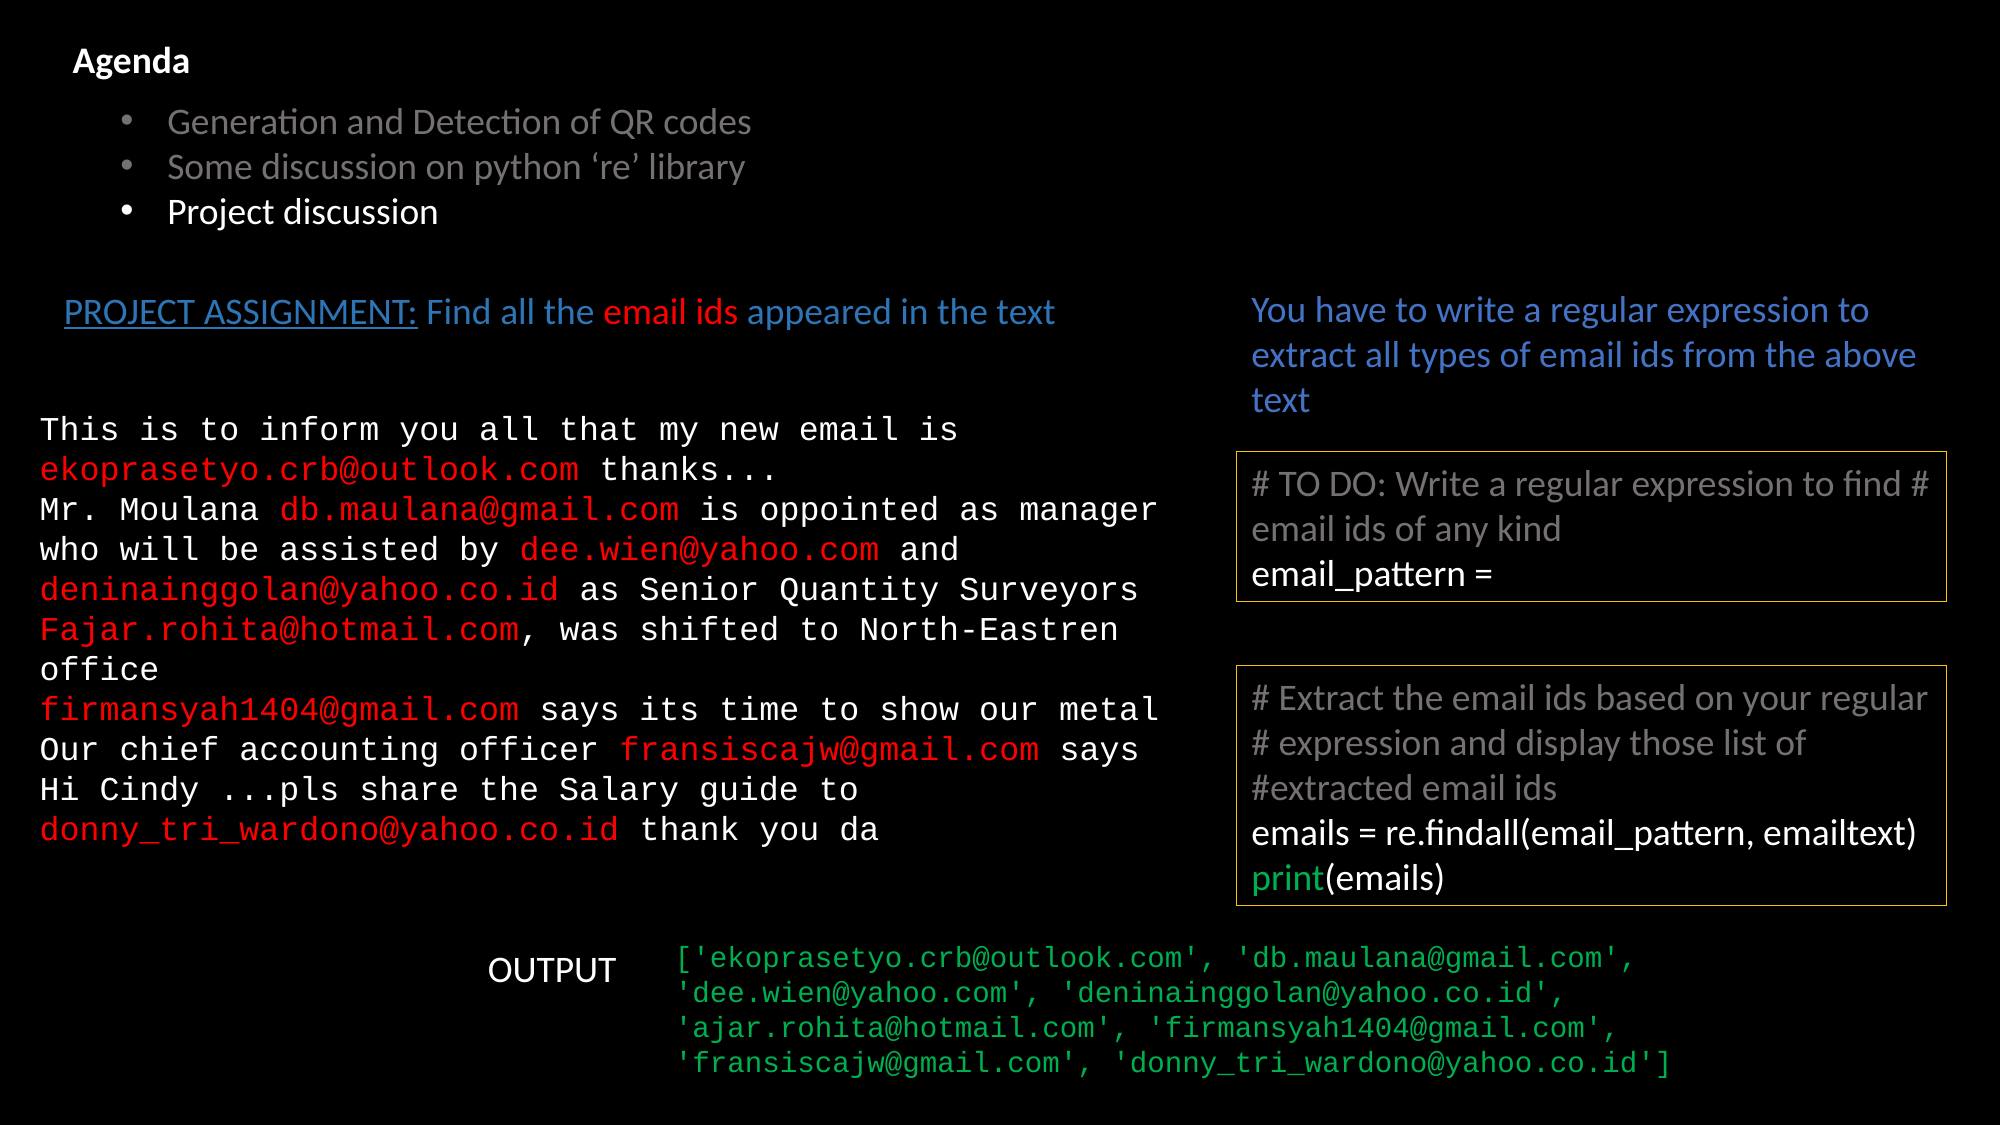

Agenda
Generation and Detection of QR codes
Some discussion on python ‘re’ library
Project discussion
You have to write a regular expression to extract all types of email ids from the above text
PROJECT ASSIGNMENT: Find all the email ids appeared in the text
This is to inform you all that my new email is  ekoprasetyo.crb@outlook.com thanks...
Mr. Moulana db.maulana@gmail.com is oppointed as manager who will be assisted by dee.wien@yahoo.com and
deninainggolan@yahoo.co.id as Senior Quantity Surveyors
Fajar.rohita@hotmail.com, was shifted to North-Eastren office
firmansyah1404@gmail.com says its time to show our metal
Our chief accounting officer fransiscajw@gmail.com says
Hi Cindy ...pls share the Salary guide to donny_tri_wardono@yahoo.co.id thank you da
# TO DO: Write a regular expression to find # email ids of any kind
email_pattern =
# Extract the email ids based on your regular # expression and display those list of #extracted email ids
emails = re.findall(email_pattern, emailtext)
print(emails)
OUTPUT
['ekoprasetyo.crb@outlook.com', 'db.maulana@gmail.com', 'dee.wien@yahoo.com', 'deninainggolan@yahoo.co.id', 'ajar.rohita@hotmail.com', 'firmansyah1404@gmail.com', 'fransiscajw@gmail.com', 'donny_tri_wardono@yahoo.co.id']